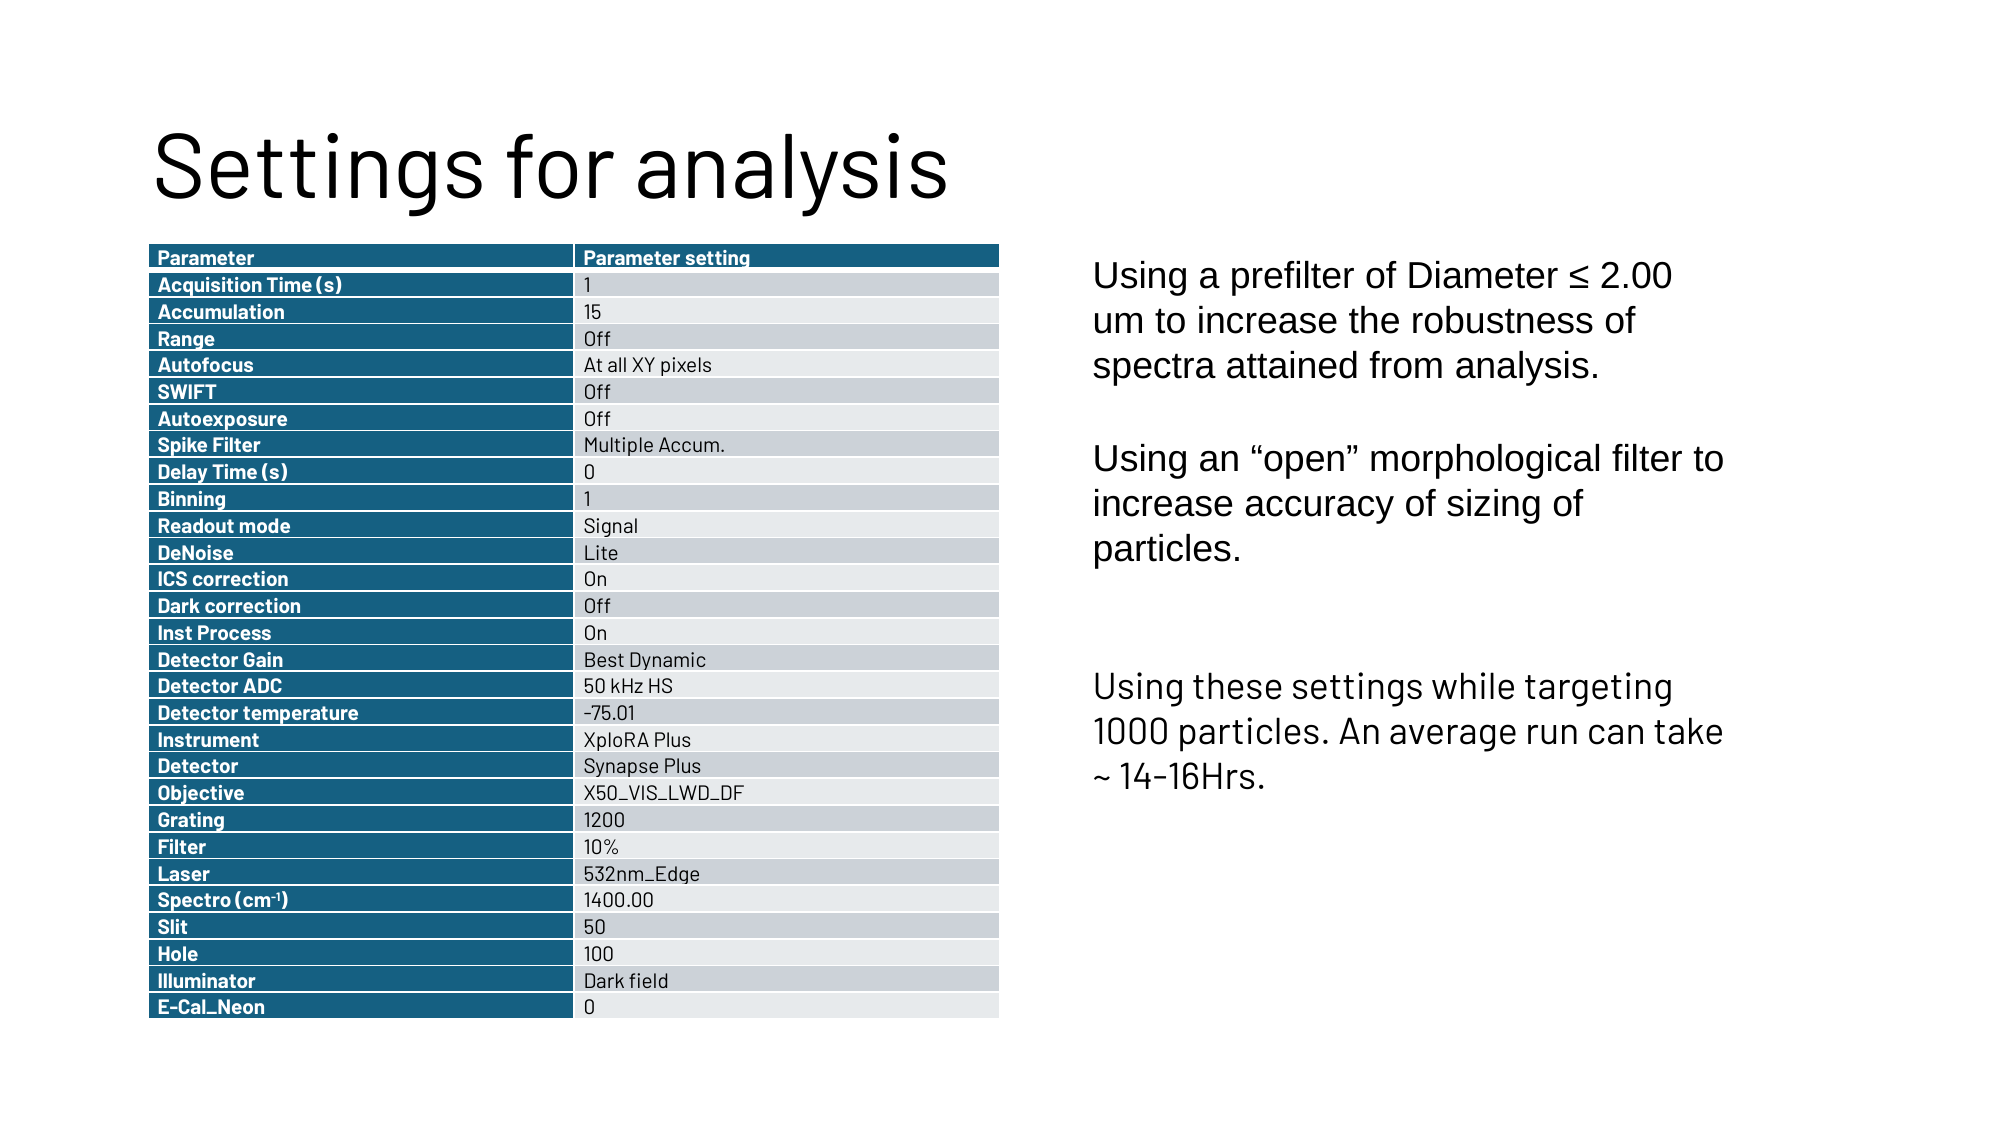

# Settings for analysis
| Parameter | Parameter setting |
| --- | --- |
| Acquisition Time (s) | 1 |
| Accumulation | 15 |
| Range | Off |
| Autofocus | At all XY pixels |
| SWIFT | Off |
| Autoexposure | Off |
| Spike Filter | Multiple Accum. |
| Delay Time (s) | 0 |
| Binning | 1 |
| Readout mode | Signal |
| DeNoise | Lite |
| ICS correction | On |
| Dark correction | Off |
| Inst Process | On |
| Detector Gain | Best Dynamic |
| Detector ADC | 50 kHz HS |
| Detector temperature | -75.01 |
| Instrument | XploRA Plus |
| Detector | Synapse Plus |
| Objective | X50\_VIS\_LWD\_DF |
| Grating | 1200 |
| Filter | 10% |
| Laser | 532nm\_Edge |
| Spectro (cm-1) | 1400.00 |
| Slit | 50 |
| Hole | 100 |
| Illuminator | Dark field |
| E-Cal\_Neon | 0 |
Using a prefilter of Diameter ≤ 2.00 um to increase the robustness of spectra attained from analysis.
Using an “open” morphological filter to increase accuracy of sizing of particles.
Using these settings while targeting 1000 particles. An average run can take ~ 14-16Hrs.